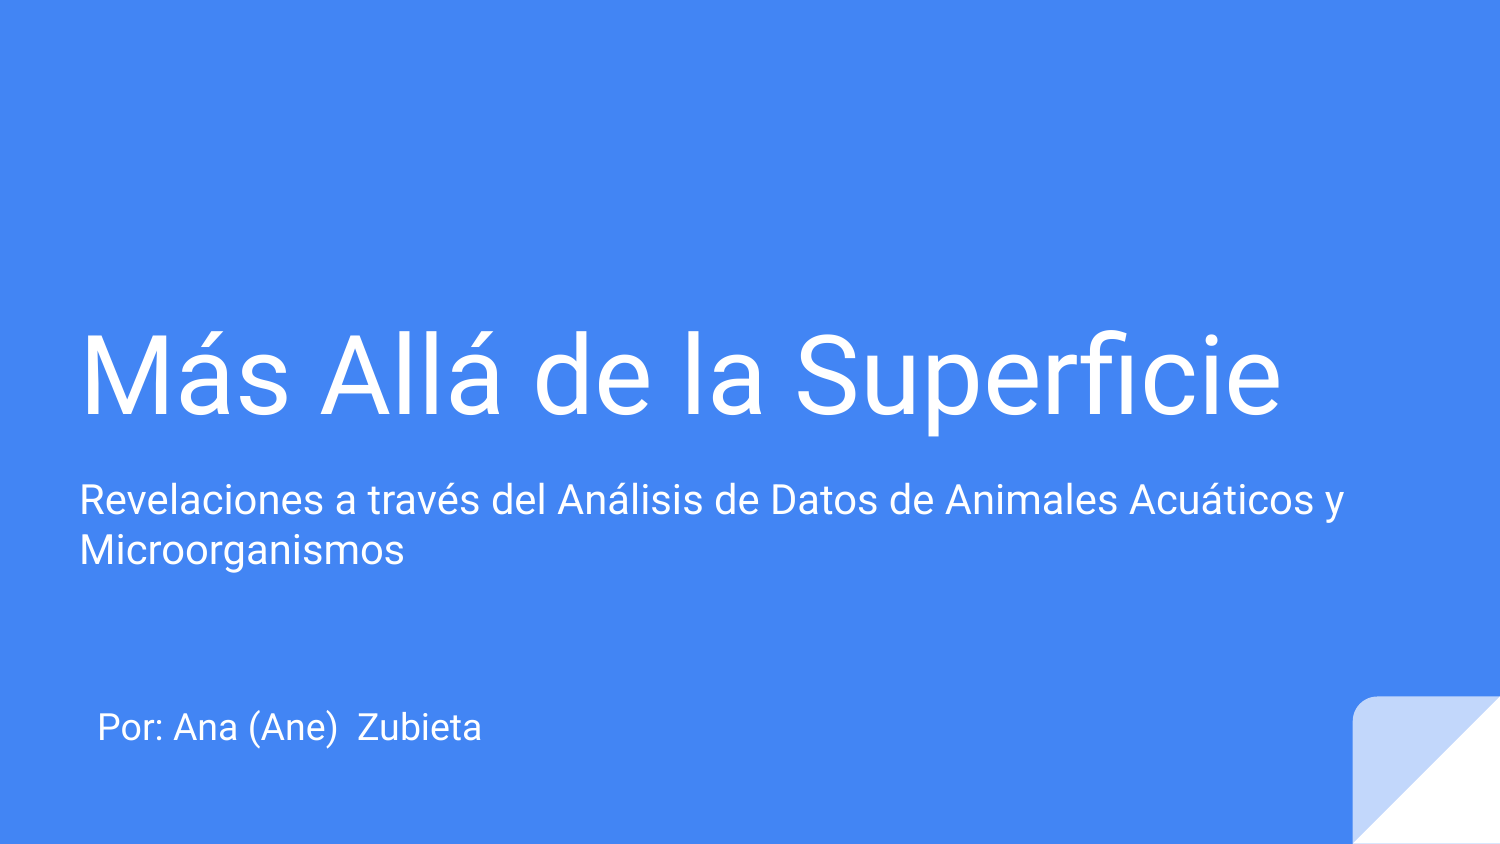

# Más Allá de la Superficie
Revelaciones a través del Análisis de Datos de Animales Acuáticos y Microorganismos
Por: Ana (Ane)  Zubieta